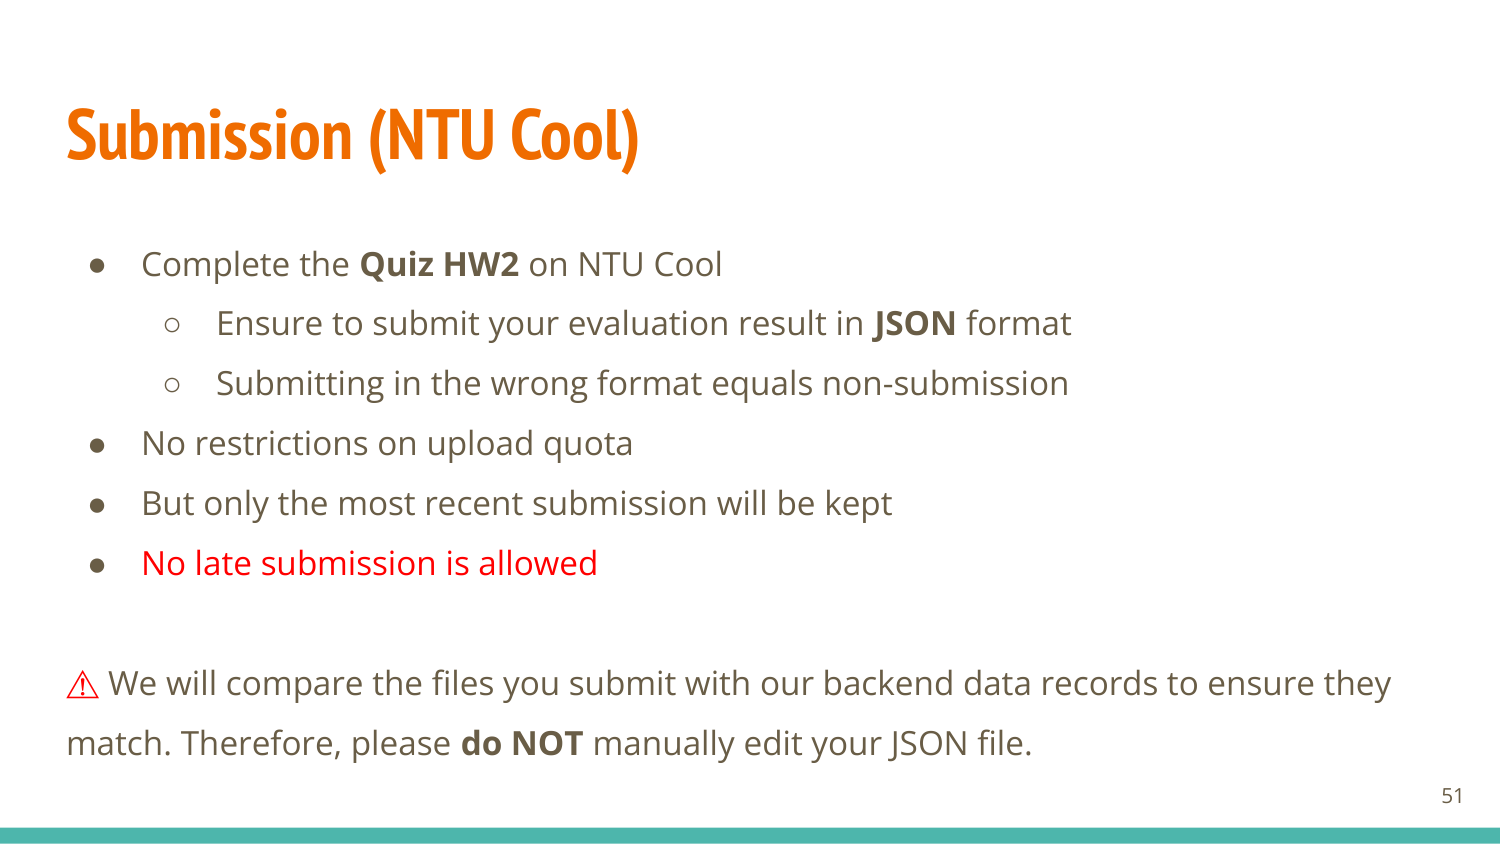

# Submission (NTU Cool)
Complete the Quiz HW2 on NTU Cool
Ensure to submit your evaluation result in JSON format
Submitting in the wrong format equals non-submission
No restrictions on upload quota
But only the most recent submission will be kept
No late submission is allowed

⚠️ We will compare the files you submit with our backend data records to ensure they match. Therefore, please do NOT manually edit your JSON file.
51